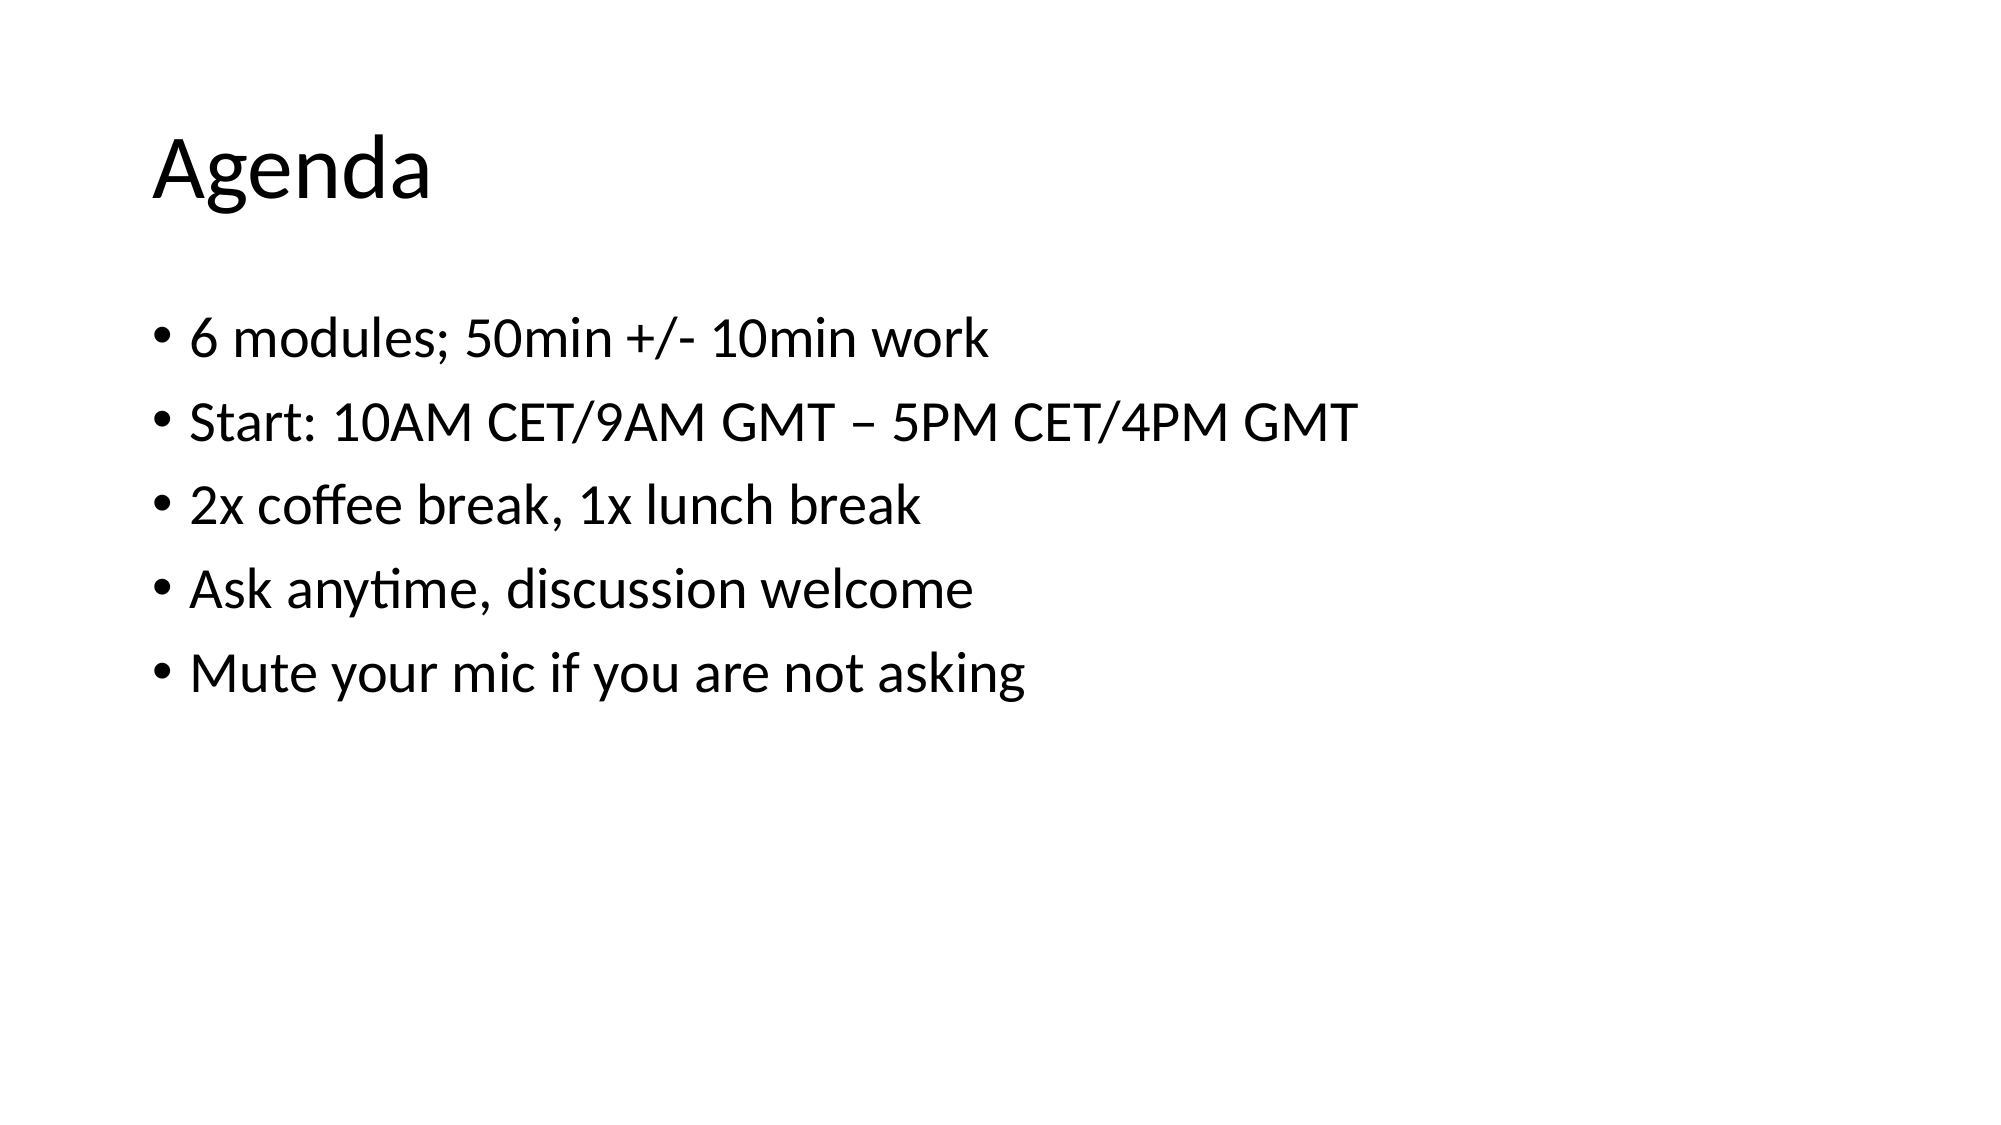

# Agenda
6 modules; 50min +/- 10min work
Start: 10AM CET/9AM GMT – 5PM CET/4PM GMT
2x coffee break, 1x lunch break
Ask anytime, discussion welcome
Mute your mic if you are not asking